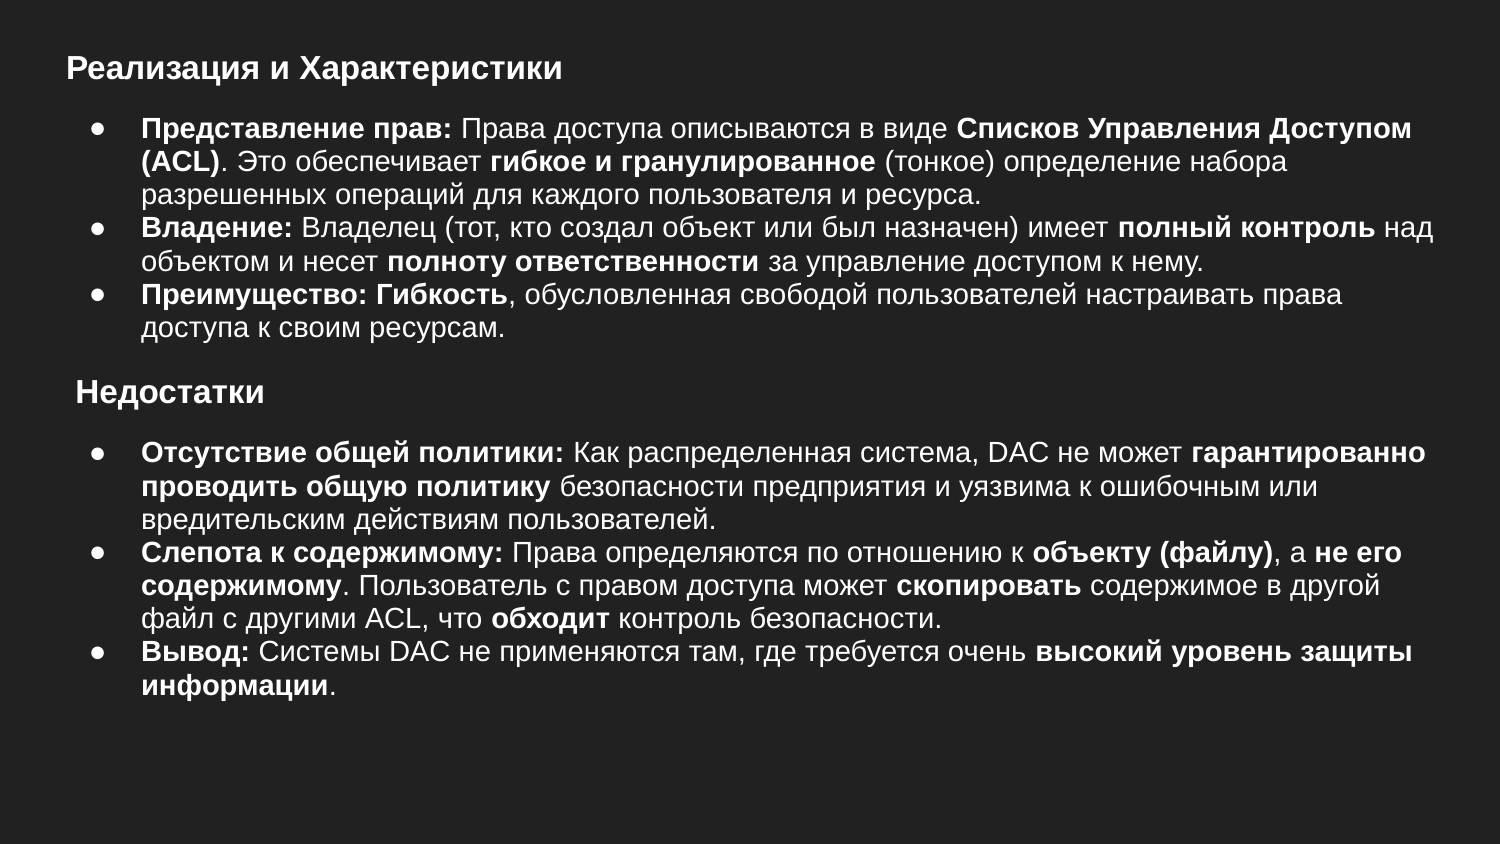

Реализация и Характеристики
Представление прав: Права доступа описываются в виде Списков Управления Доступом (ACL). Это обеспечивает гибкое и гранулированное (тонкое) определение набора разрешенных операций для каждого пользователя и ресурса.
Владение: Владелец (тот, кто создал объект или был назначен) имеет полный контроль над объектом и несет полноту ответственности за управление доступом к нему.
Преимущество: Гибкость, обусловленная свободой пользователей настраивать права доступа к своим ресурсам.
 Недостатки
Отсутствие общей политики: Как распределенная система, DAC не может гарантированно проводить общую политику безопасности предприятия и уязвима к ошибочным или вредительским действиям пользователей.
Слепота к содержимому: Права определяются по отношению к объекту (файлу), а не его содержимому. Пользователь с правом доступа может скопировать содержимое в другой файл с другими ACL, что обходит контроль безопасности.
Вывод: Системы DAC не применяются там, где требуется очень высокий уровень защиты информации.